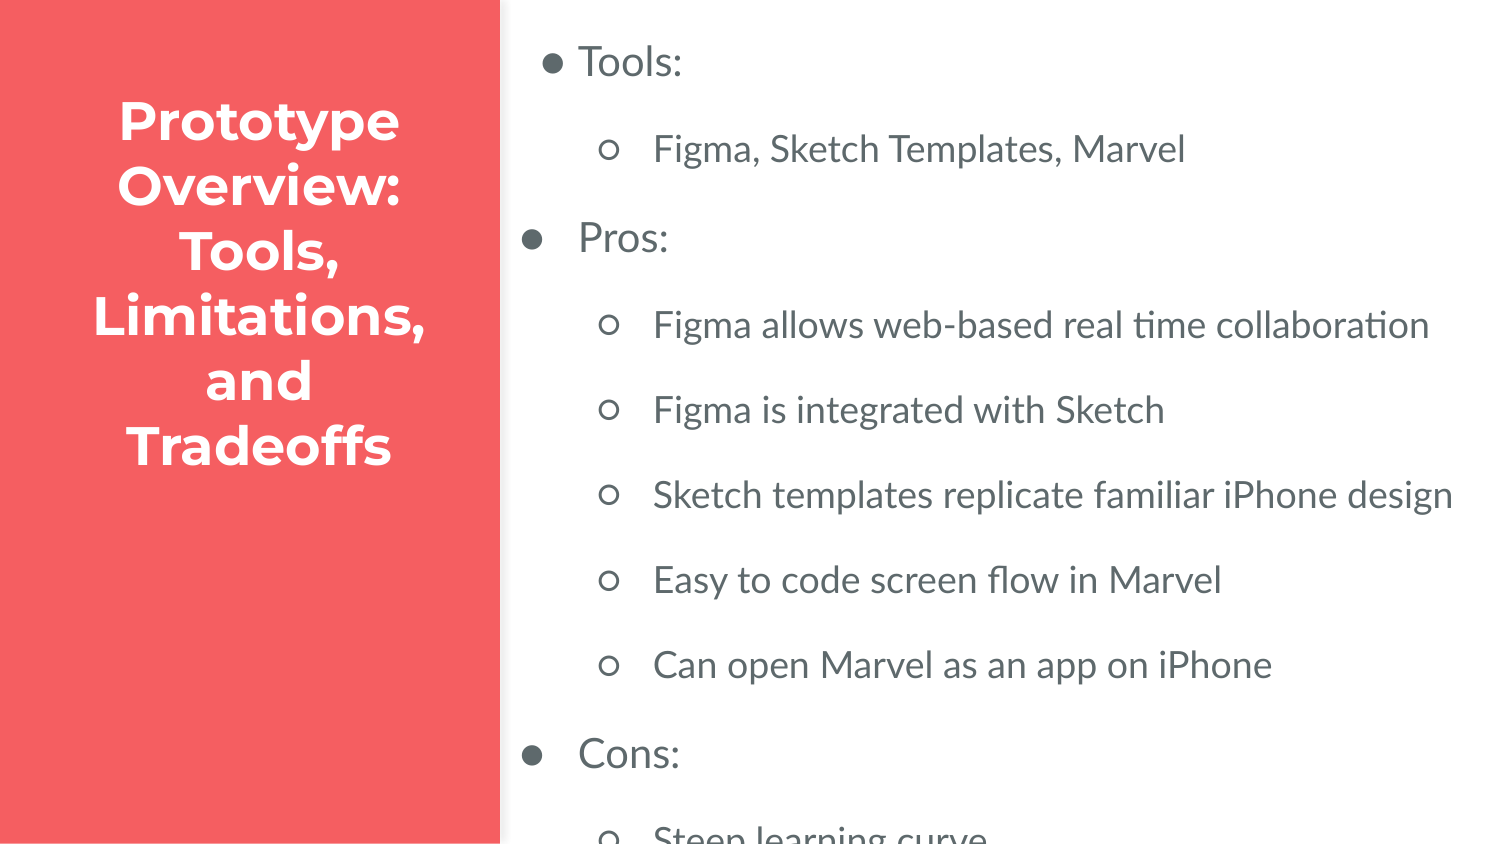

Tools:
Figma, Sketch Templates, Marvel
Pros:
Figma allows web-based real time collaboration
Figma is integrated with Sketch
Sketch templates replicate familiar iPhone design
Easy to code screen flow in Marvel
Can open Marvel as an app on iPhone
Cons:
Steep learning curve
Not much documentation for Figma
Back & forth sketch modification & animation between Figma and Marvel
No sense of state in Marvel

# Prototype Overview: Tools, Limitations, and Tradeoffs